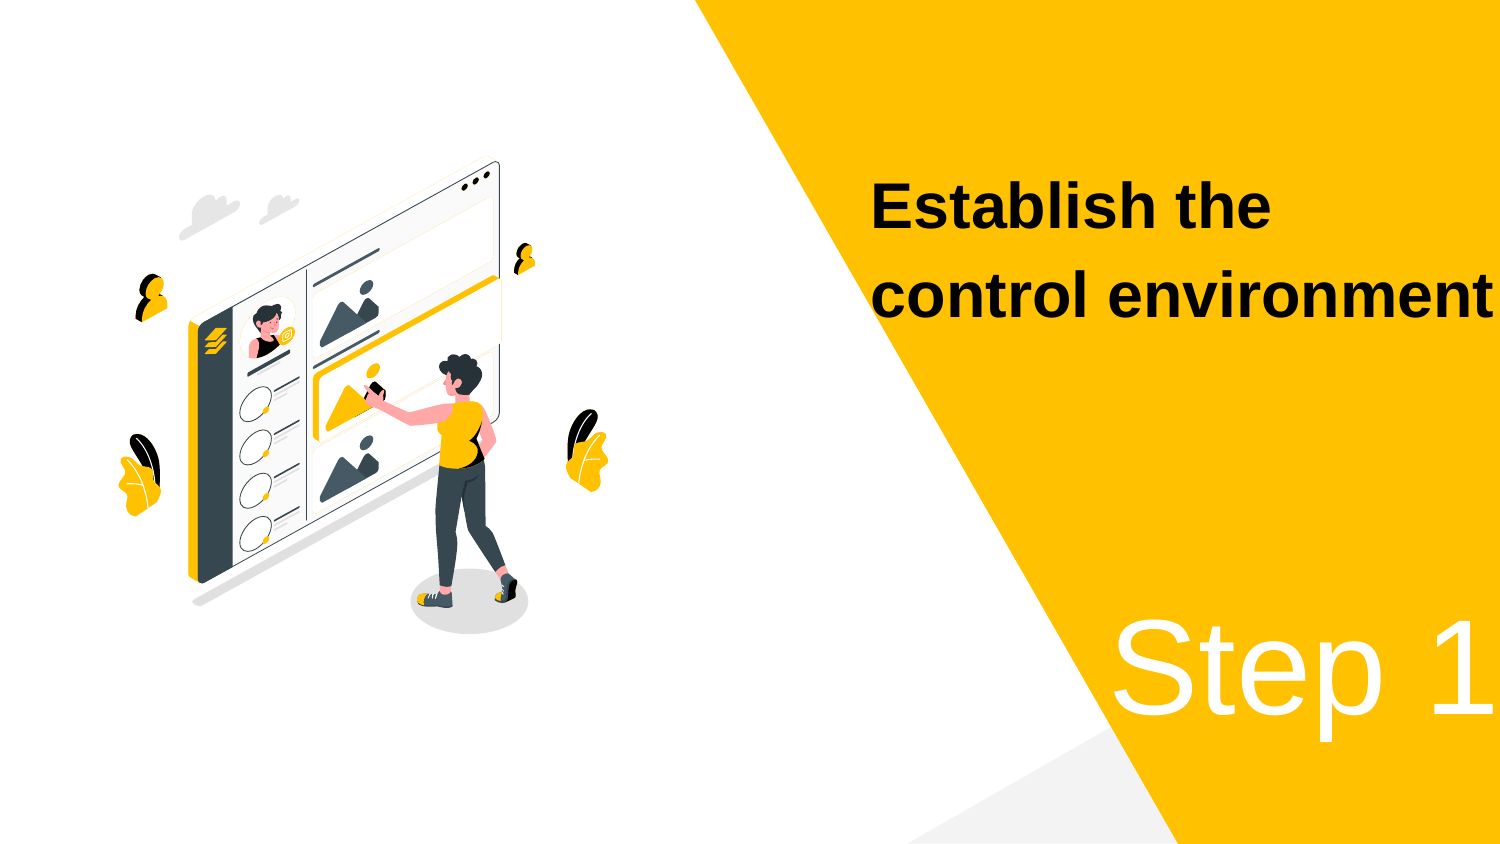

# Establish the
control environment

Step 1